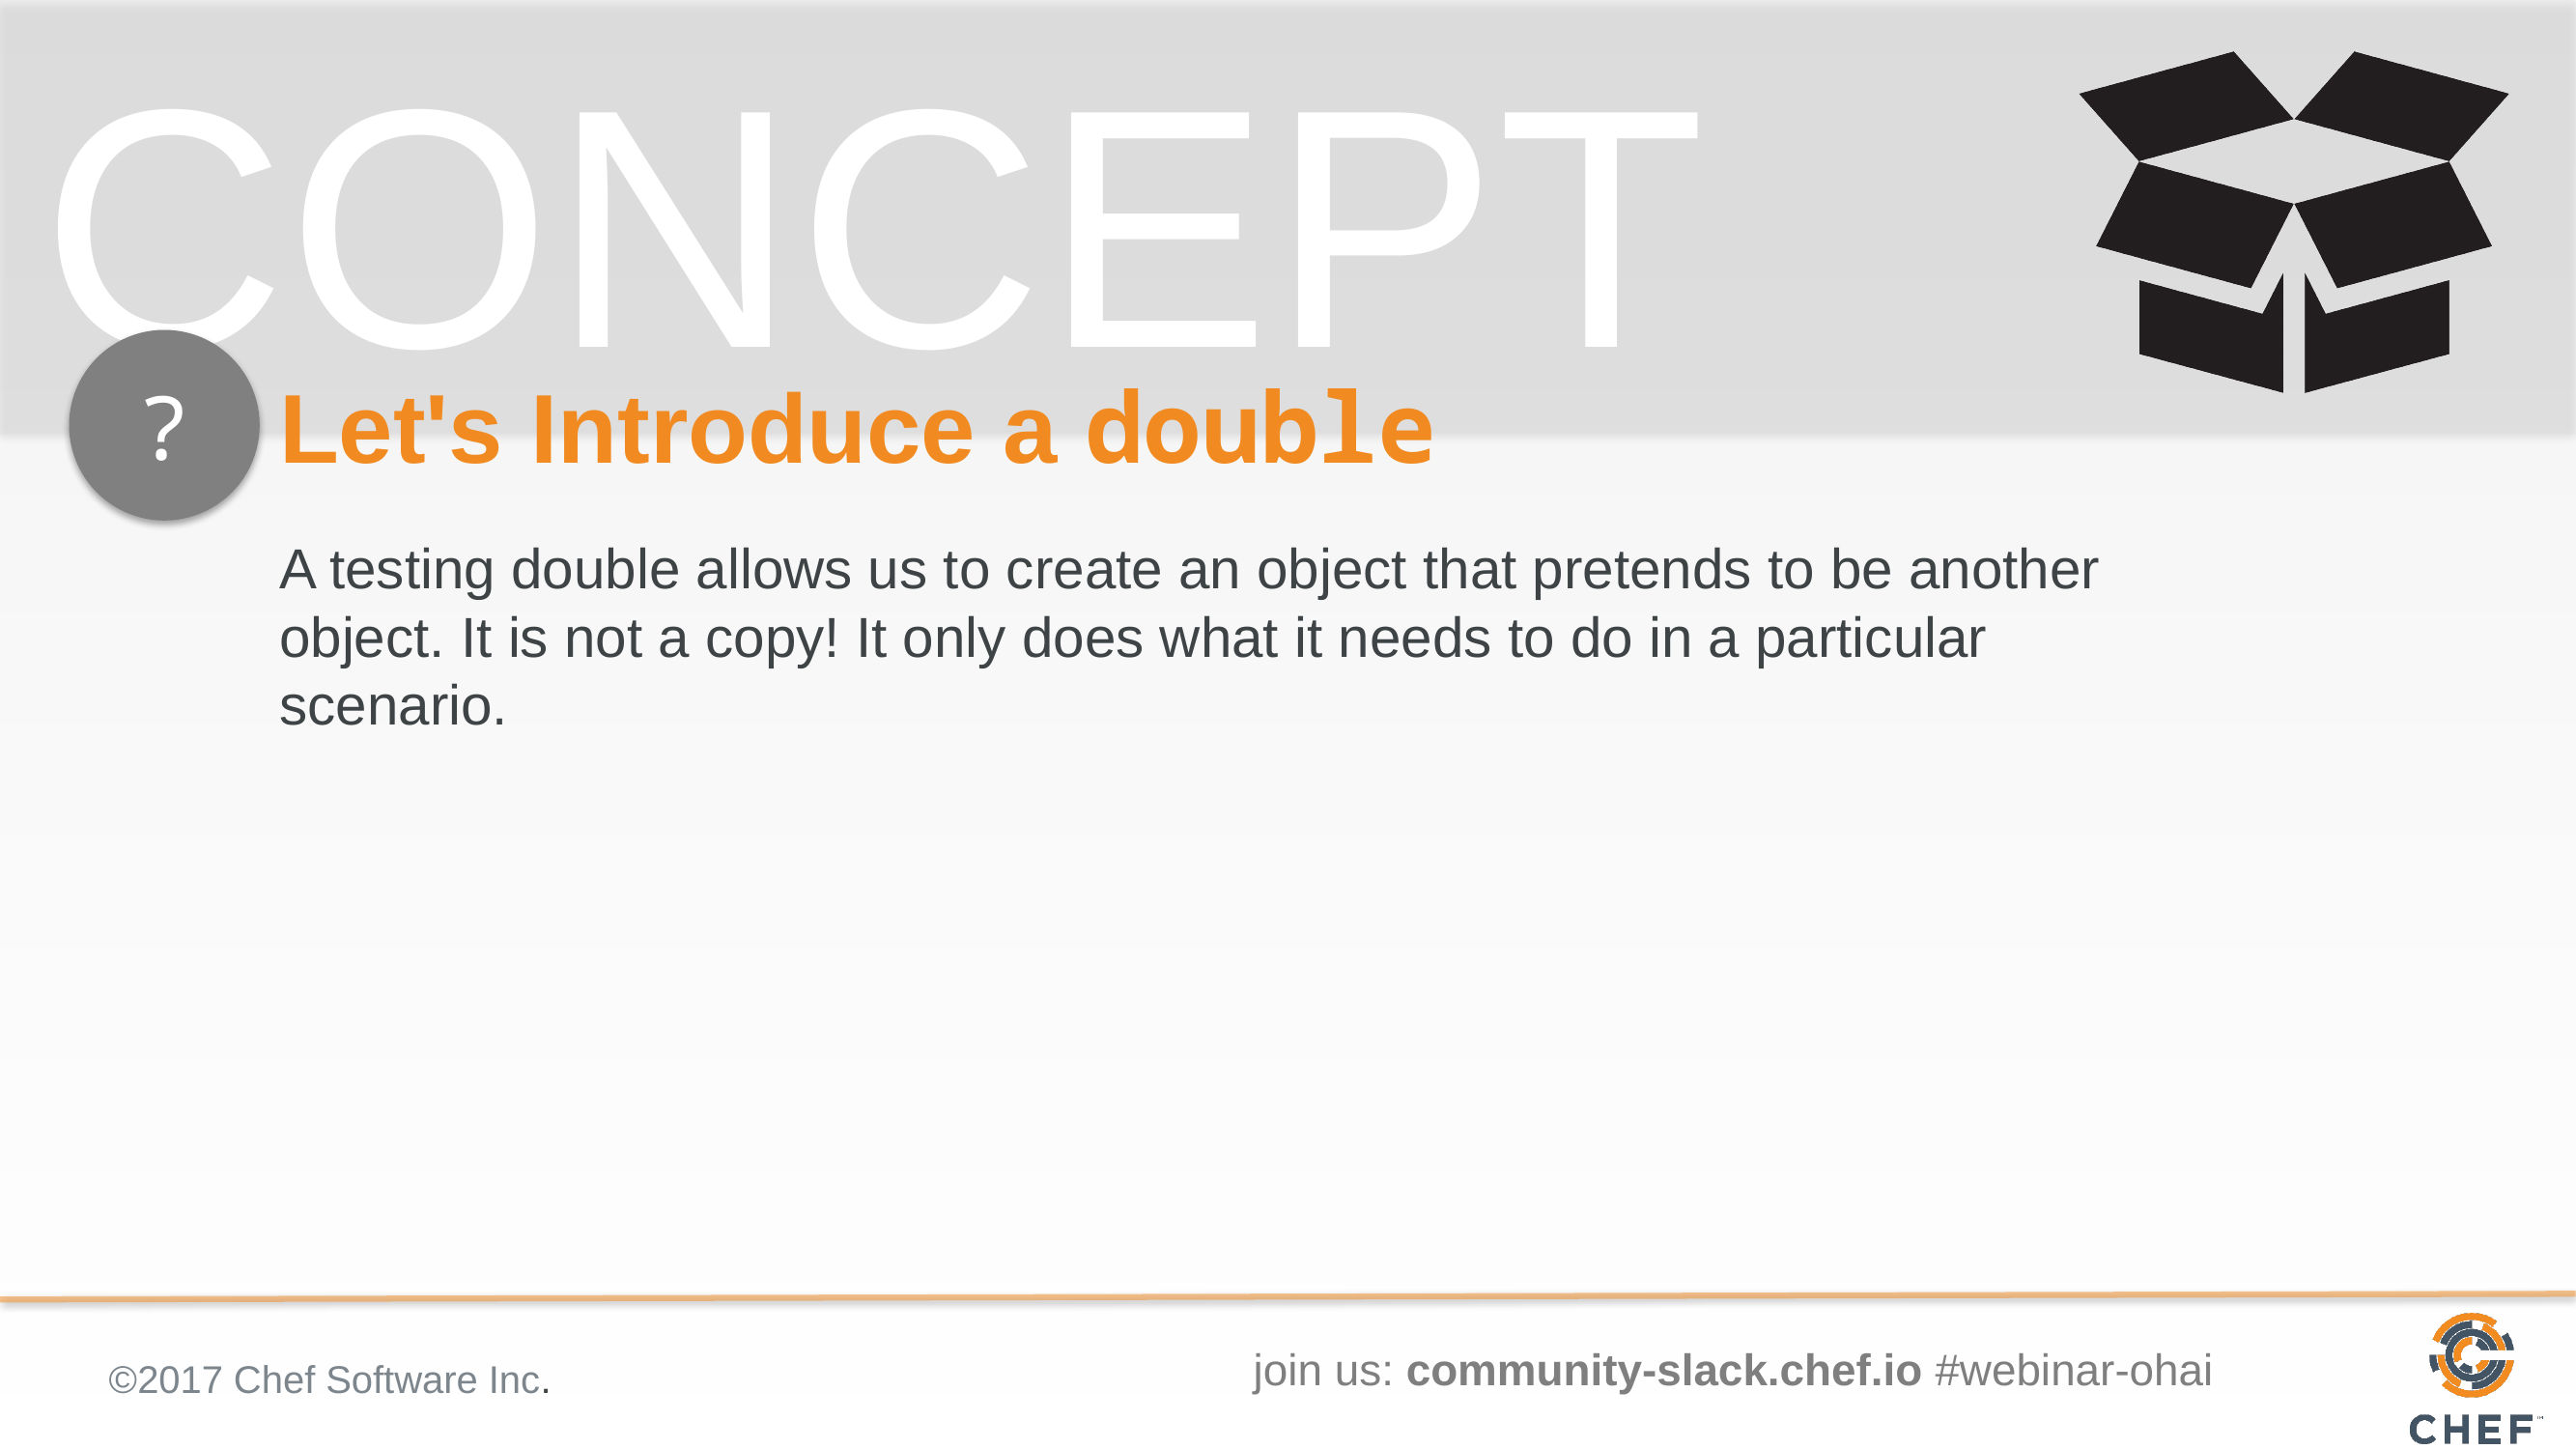

?
# Let's Introduce a double
A testing double allows us to create an object that pretends to be another object. It is not a copy! It only does what it needs to do in a particular scenario.